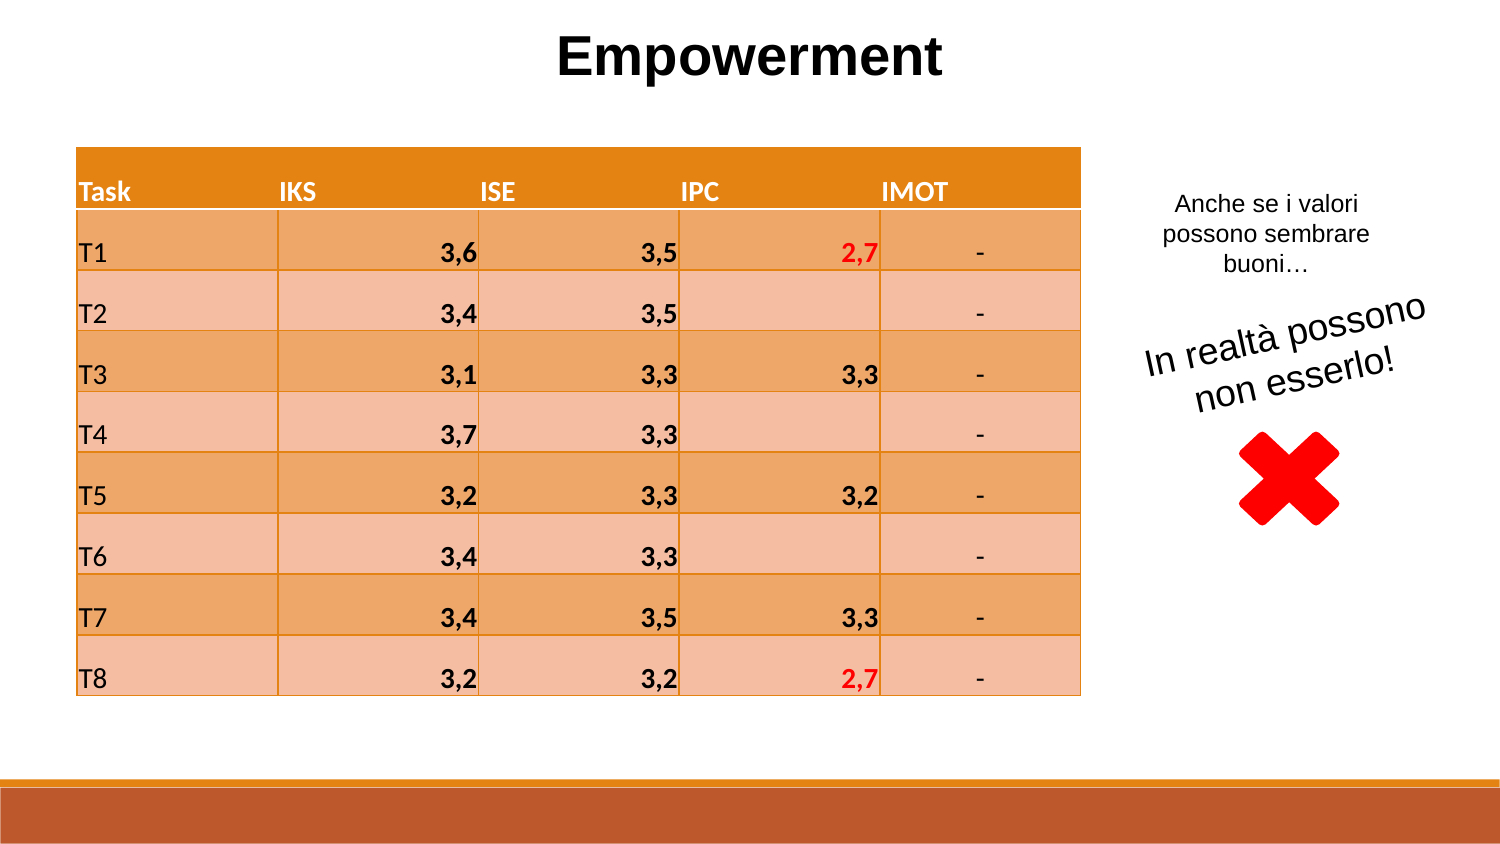

Empowerment

| Task | IKS | ISE | IPC | IMOT |
| --- | --- | --- | --- | --- |
| T1 | 3,6 | 3,5 | 2,7 | - |
| T2 | 3,4 | 3,5 |  | - |
| T3 | 3,1 | 3,3 | 3,3 | - |
| T4 | 3,7 | 3,3 |  | - |
| T5 | 3,2 | 3,3 | 3,2 | - |
| T6 | 3,4 | 3,3 |  | - |
| T7 | 3,4 | 3,5 | 3,3 | - |
| T8 | 3,2 | 3,2 | 2,7 | - |
Anche se i valori possono sembrare buoni…
In realtà possono
non esserlo!